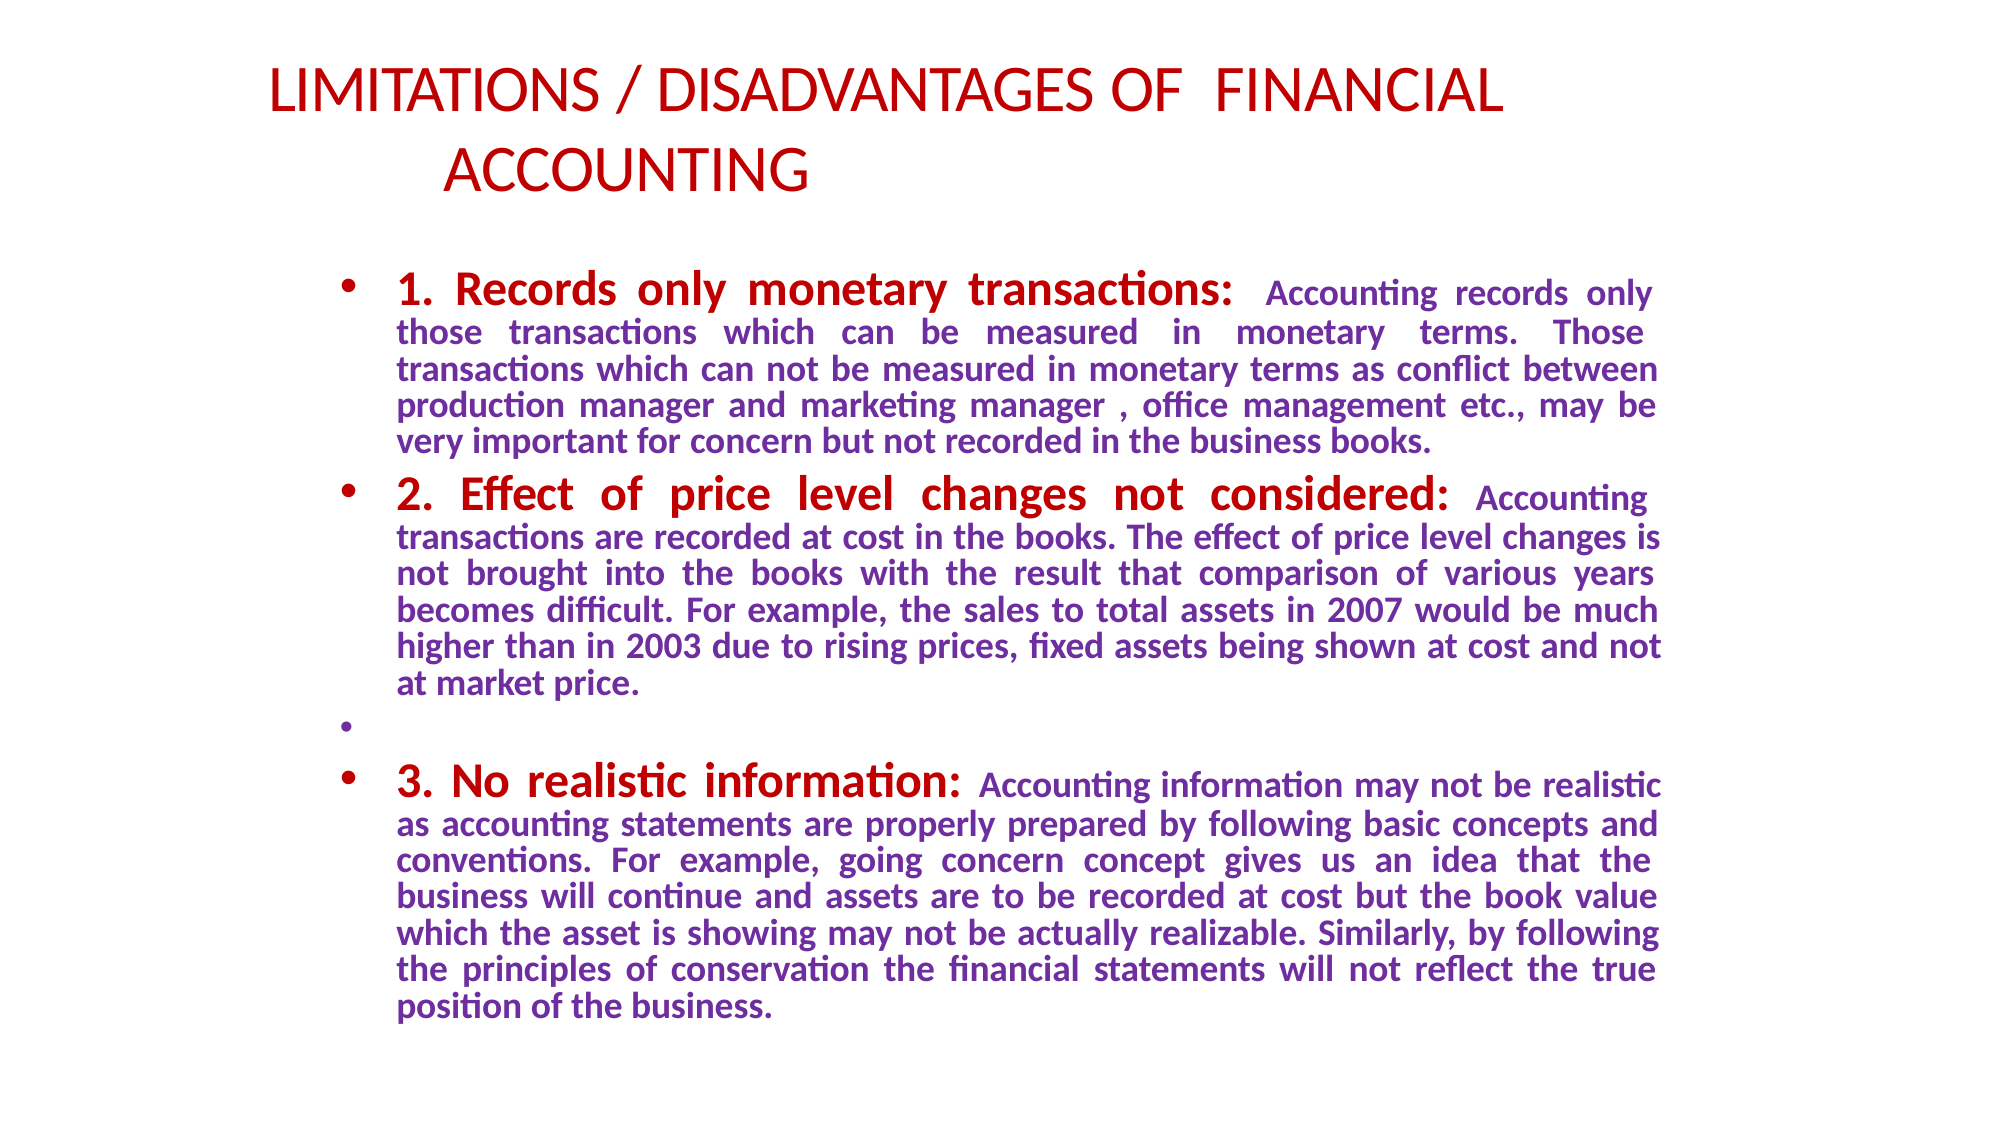

# LIMITATIONS / DISADVANTAGES OF  FINANCIAL ACCOUNTING
1. Records only monetary transactions: Accounting records only  those transactions which can be measured in monetary terms. Those  transactions which can not be measured in monetary terms as conflict between  production manager and marketing manager , office management etc., may be  very important for concern but not recorded in the business books.
2. Effect of price level changes not considered: Accounting  transactions are recorded at cost in the books. The effect of price level changes is  not brought into the books with the result that comparison of various years  becomes difficult. For example, the sales to total assets in 2007 would be much  higher than in 2003 due to rising prices, fixed assets being shown at cost and not  at market price.
•
3. No realistic information: Accounting information may not be realistic  as accounting statements are properly prepared by following basic concepts and  conventions. For example, going concern concept gives us an idea that the  business will continue and assets are to be recorded at cost but the book value  which the asset is showing may not be actually realizable. Similarly, by following  the principles of conservation the financial statements will not reflect the true  position of the business.